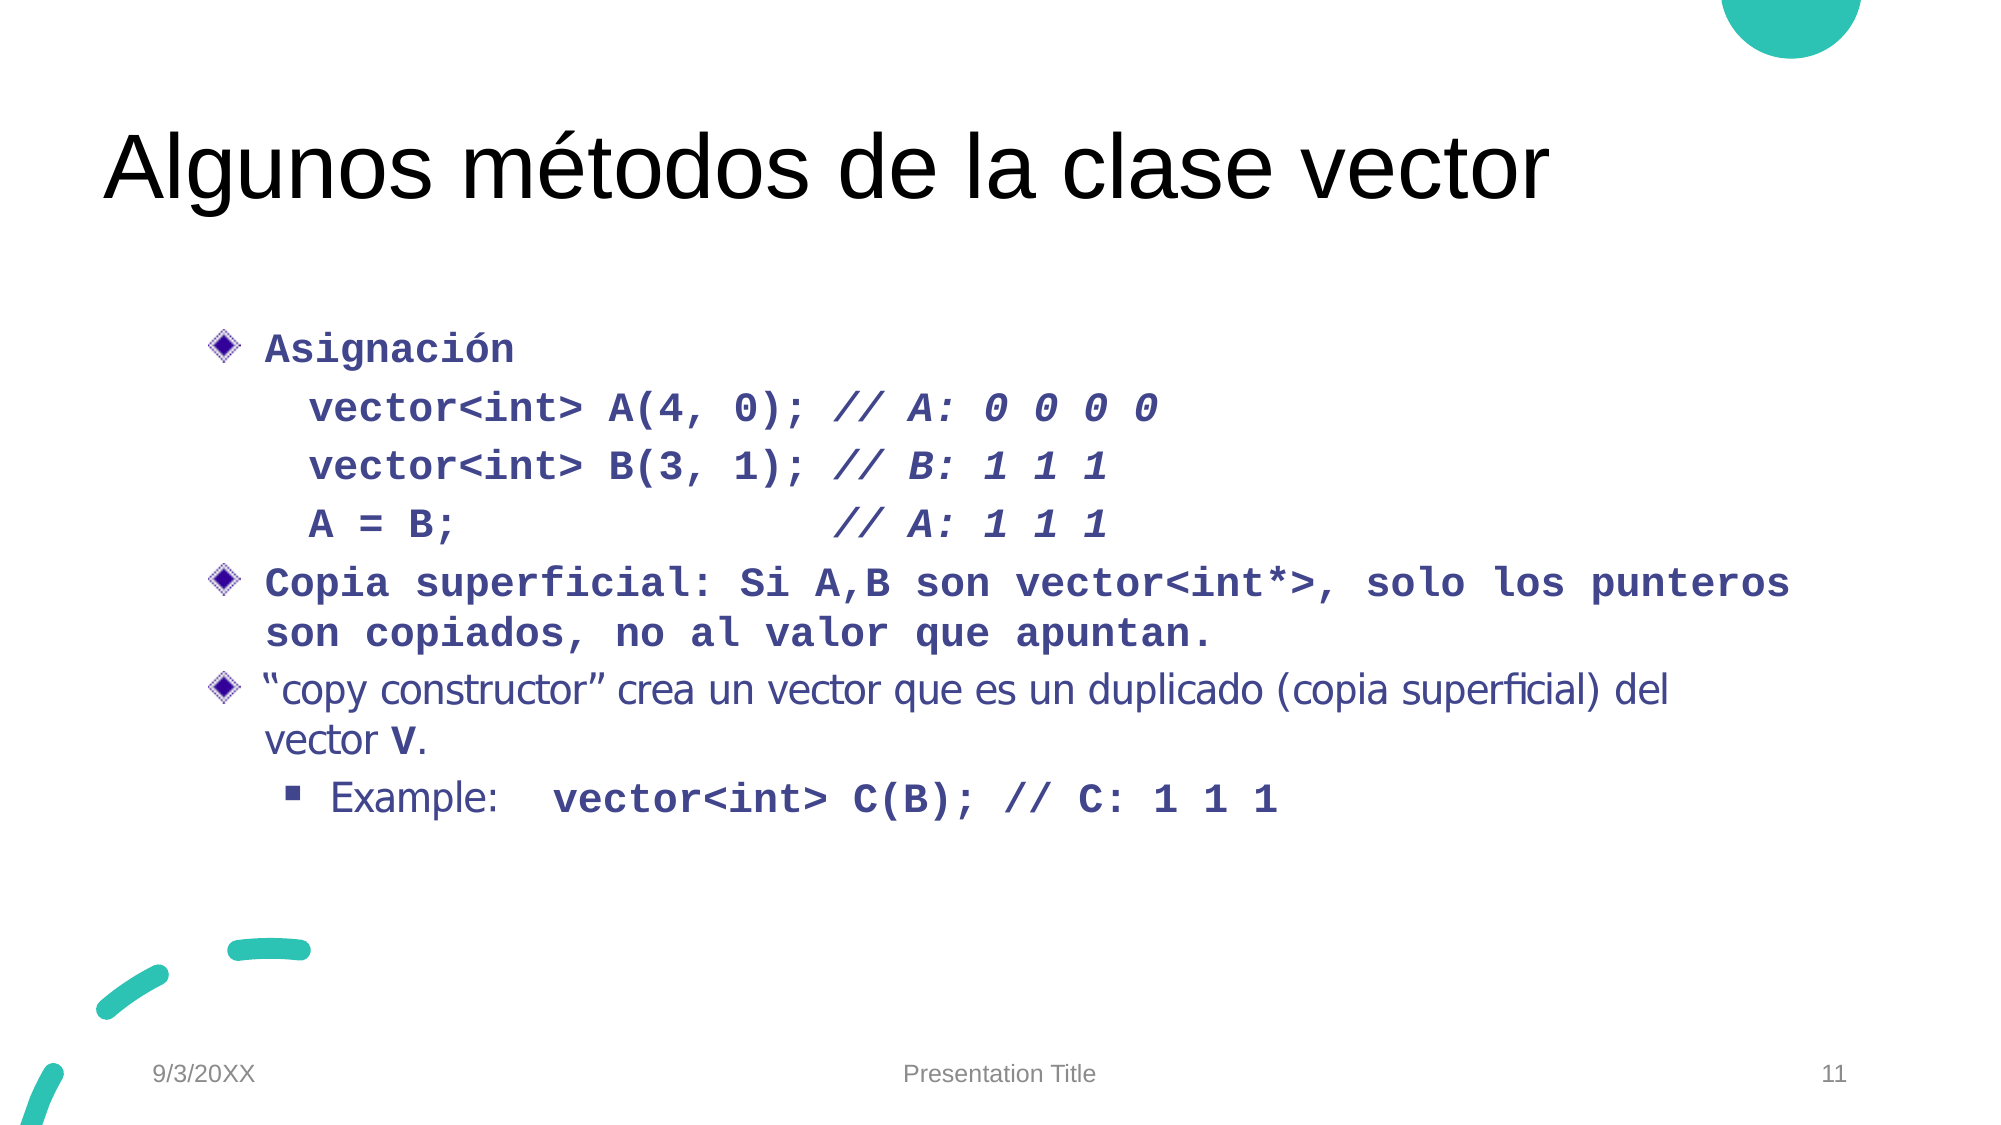

# Algunos métodos de la clase vector
Asignación
 vector<int> A(4, 0); // A: 0 0 0 0
    vector<int> B(3, 1); // B: 1 1 1
    A = B;               // A: 1 1 1
Copia superficial: Si A,B son vector<int*>, solo los punteros son copiados, no al valor que apuntan.
“copy constructor” crea un vector que es un duplicado (copia superficial) del vector V.
Example:    vector<int> C(B); // C: 1 1 1

9/3/20XX
Presentation Title
11